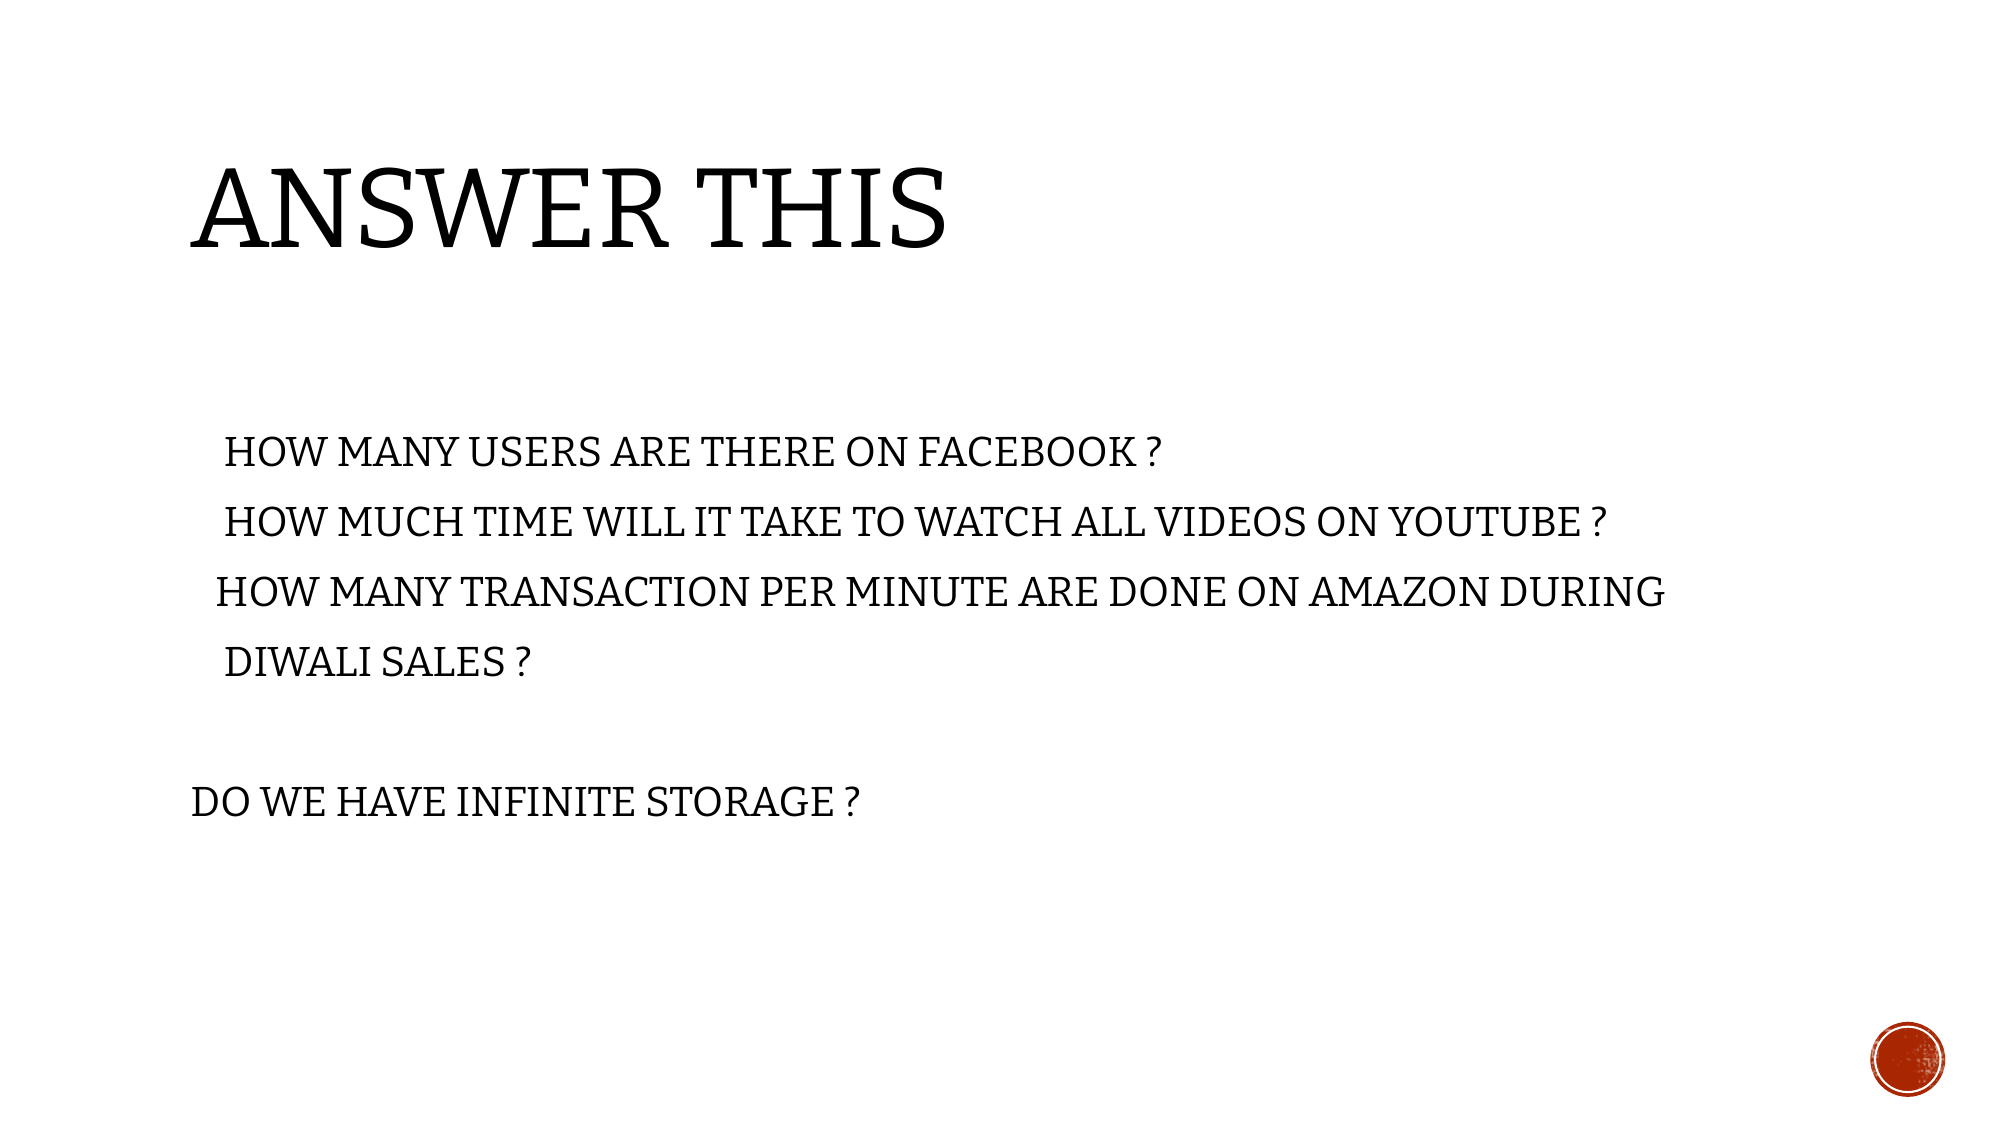

# ANSWER THIS

    HOW MANY USERS ARE THERE ON FACEBOOK ?
    HOW MUCH TIME WILL IT TAKE TO WATCH ALL VIDEOS ON YOUTUBE ?
   HOW MANY TRANSACTION PER MINUTE ARE DONE ON AMAZON DURING
    DIWALI SALES ?

DO WE HAVE INFINITE STORAGE ?